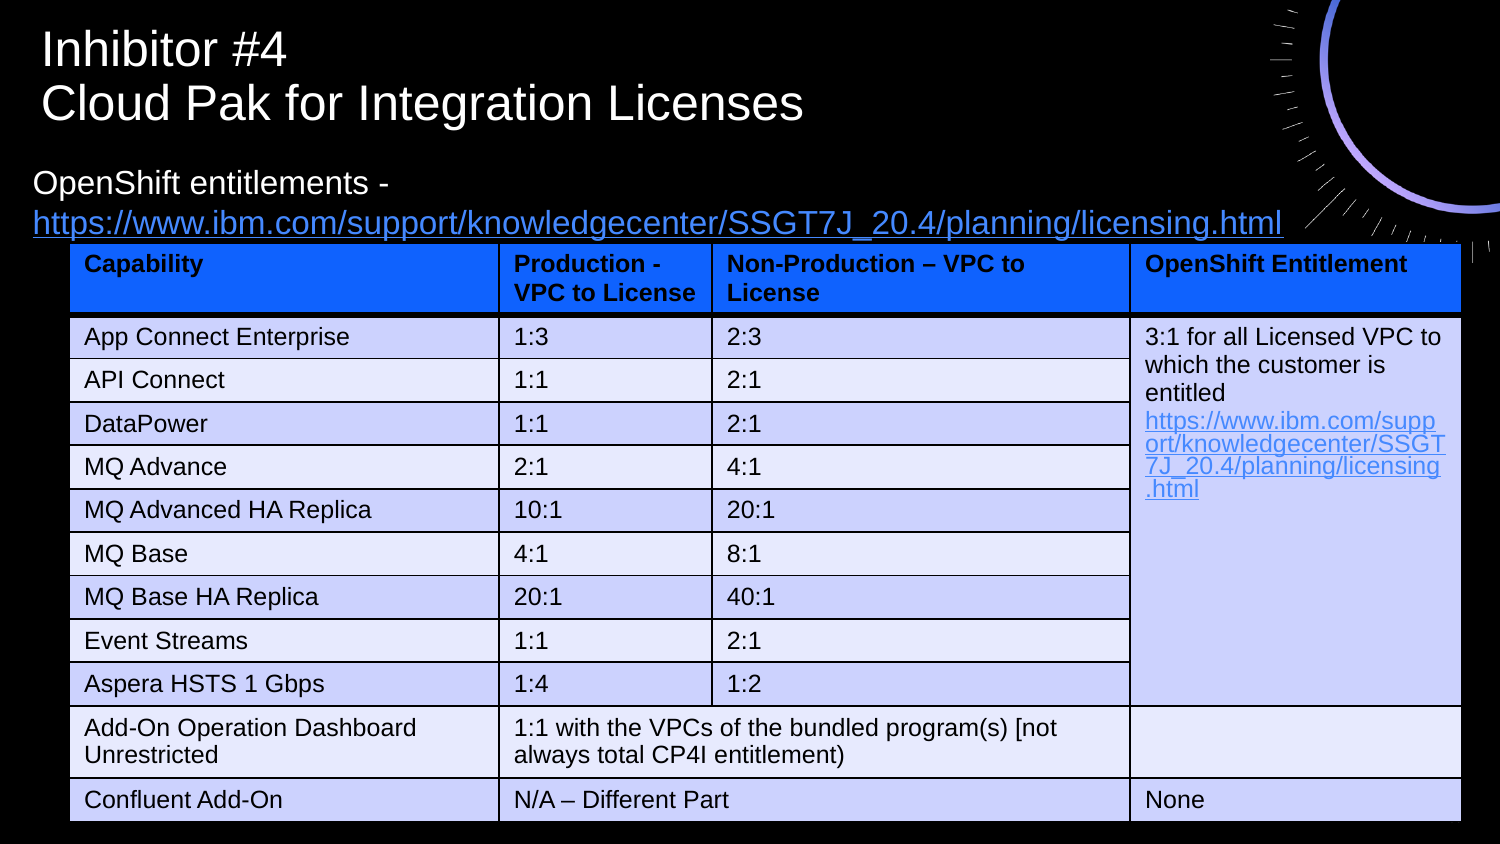

Inhibitor #4
Cloud Pak for Integration Licenses
OpenShift entitlements - https://www.ibm.com/support/knowledgecenter/SSGT7J_20.4/planning/licensing.html

| Capability | Production - VPC to License | Non-Production – VPC to License | OpenShift Entitlement |
| --- | --- | --- | --- |
| App Connect Enterprise | 1:3 | 2:3 | 3:1 for all Licensed VPC to which the customer is entitled https://www.ibm.com/support/knowledgecenter/SSGT7J\_20.4/planning/licensing.html |
| API Connect | 1:1 | 2:1 |  |
| DataPower | 1:1 | 2:1 |  |
| MQ Advance | 2:1 | 4:1 |  |
| MQ Advanced HA Replica | 10:1 | 20:1 |  |
| MQ Base | 4:1 | 8:1 |  |
| MQ Base HA Replica | 20:1 | 40:1 |  |
| Event Streams | 1:1 | 2:1 |  |
| Aspera HSTS 1 Gbps | 1:4 | 1:2 |  |
| Add-On Operation Dashboard Unrestricted | 1:1 with the VPCs of the bundled program(s) [not always total CP4I entitlement) |  |  |
| Confluent Add-On | N/A – Different Part | N/A – Different Part | None |
30